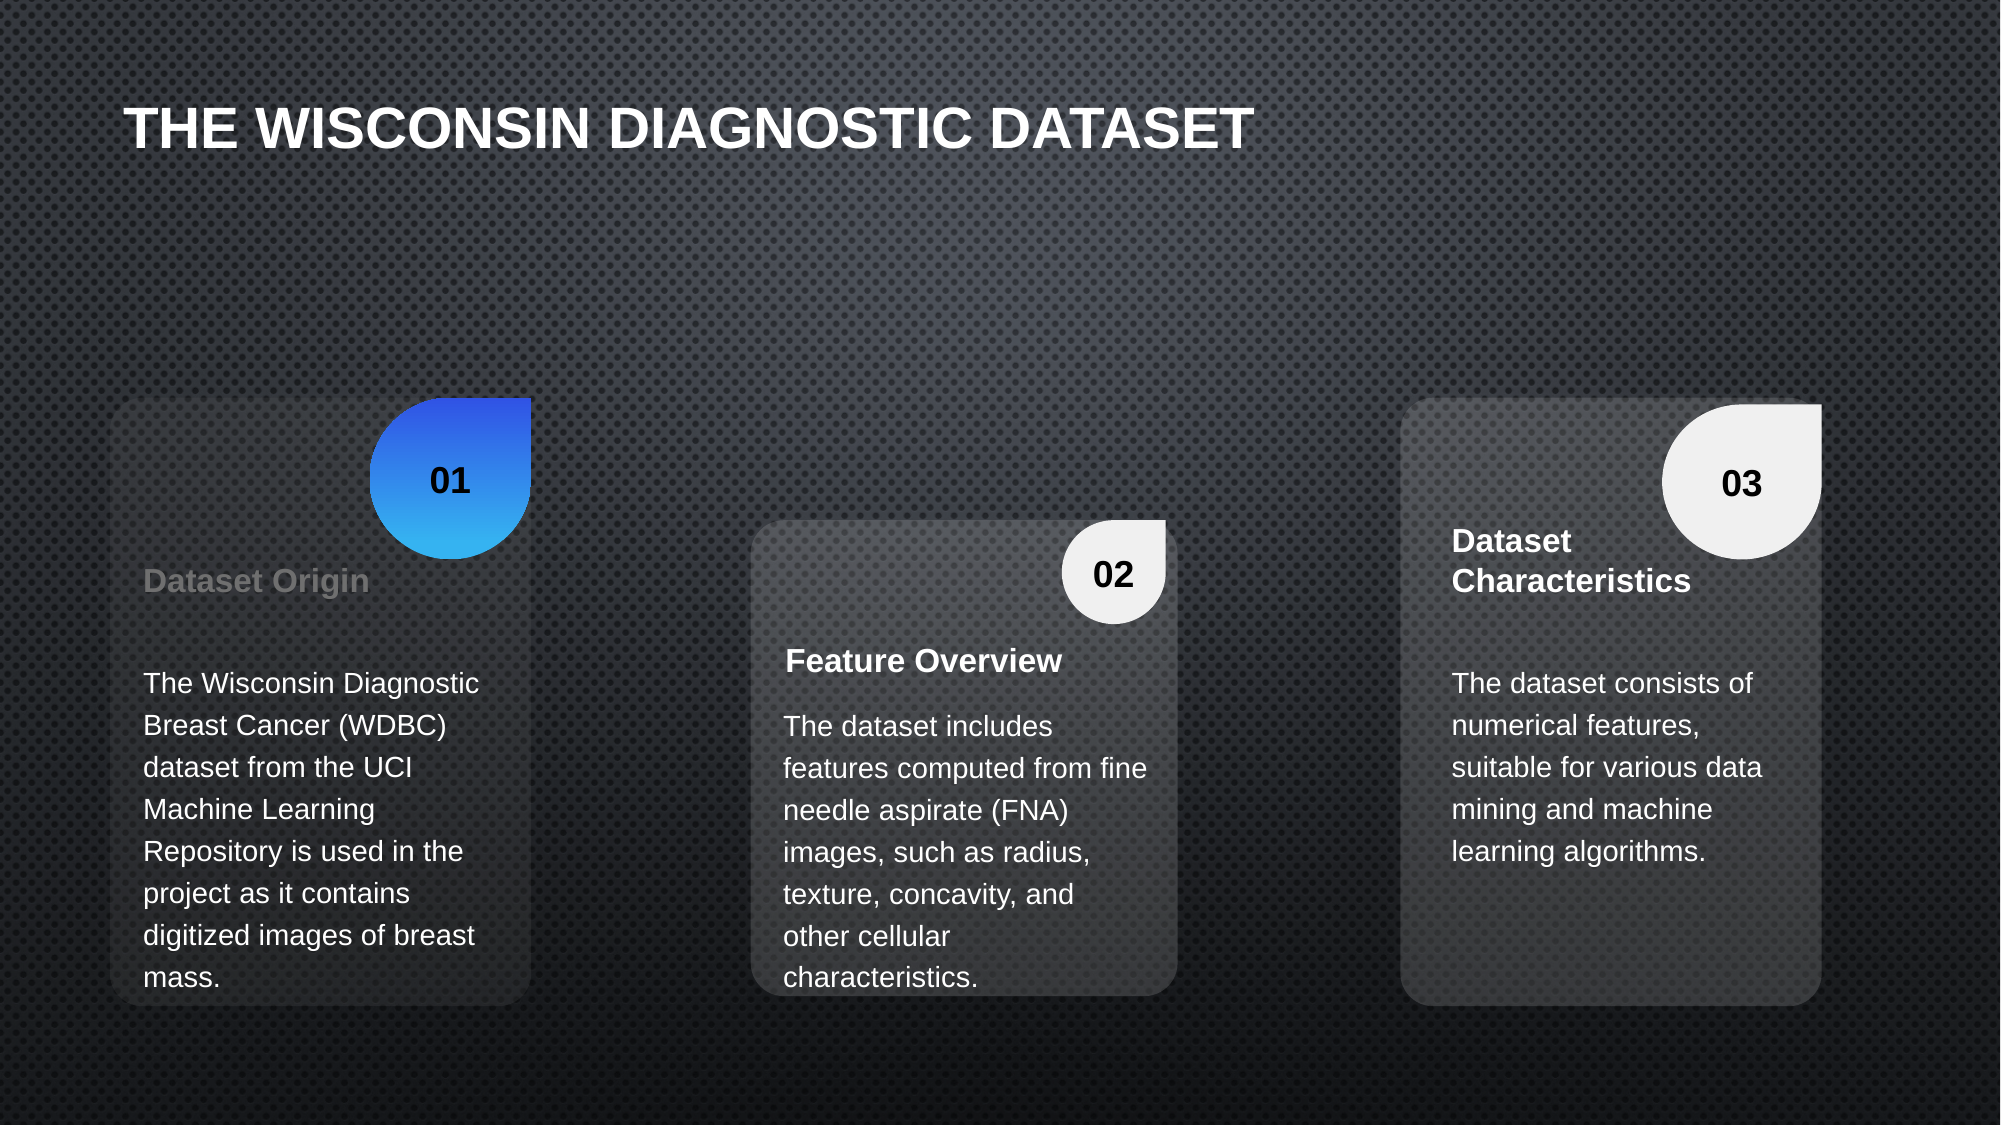

# The Wisconsin Diagnostic Dataset

01
03

02
Dataset Origin
Dataset Characteristics
Feature Overview
The Wisconsin Diagnostic Breast Cancer (WDBC) dataset from the UCI Machine Learning Repository is used in the project as it contains digitized images of breast mass.
The dataset consists of numerical features, suitable for various data mining and machine learning algorithms.
The dataset includes features computed from fine needle aspirate (FNA) images, such as radius, texture, concavity, and other cellular characteristics.